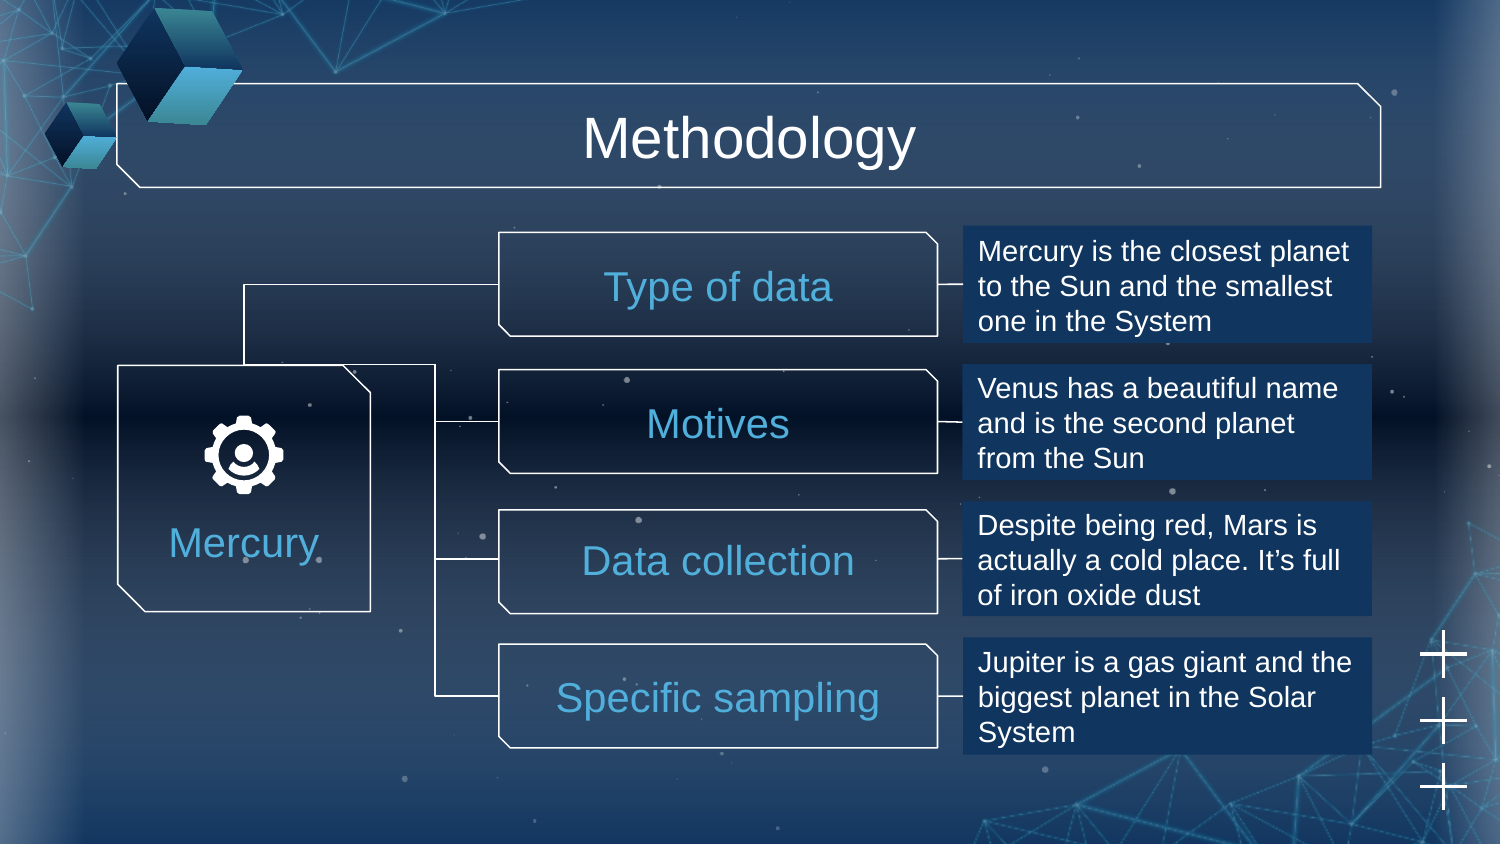

# Methodology

Mercury is the closest planet to the Sun and the smallest one in the System

Type of data
Venus has a beautiful name and is the second planet from the Sun

Motives

Mercury
Despite being red, Mars is actually a cold place. It’s full of iron oxide dust

Data collection

Jupiter is a gas giant and the biggest planet in the Solar System

Specific sampling